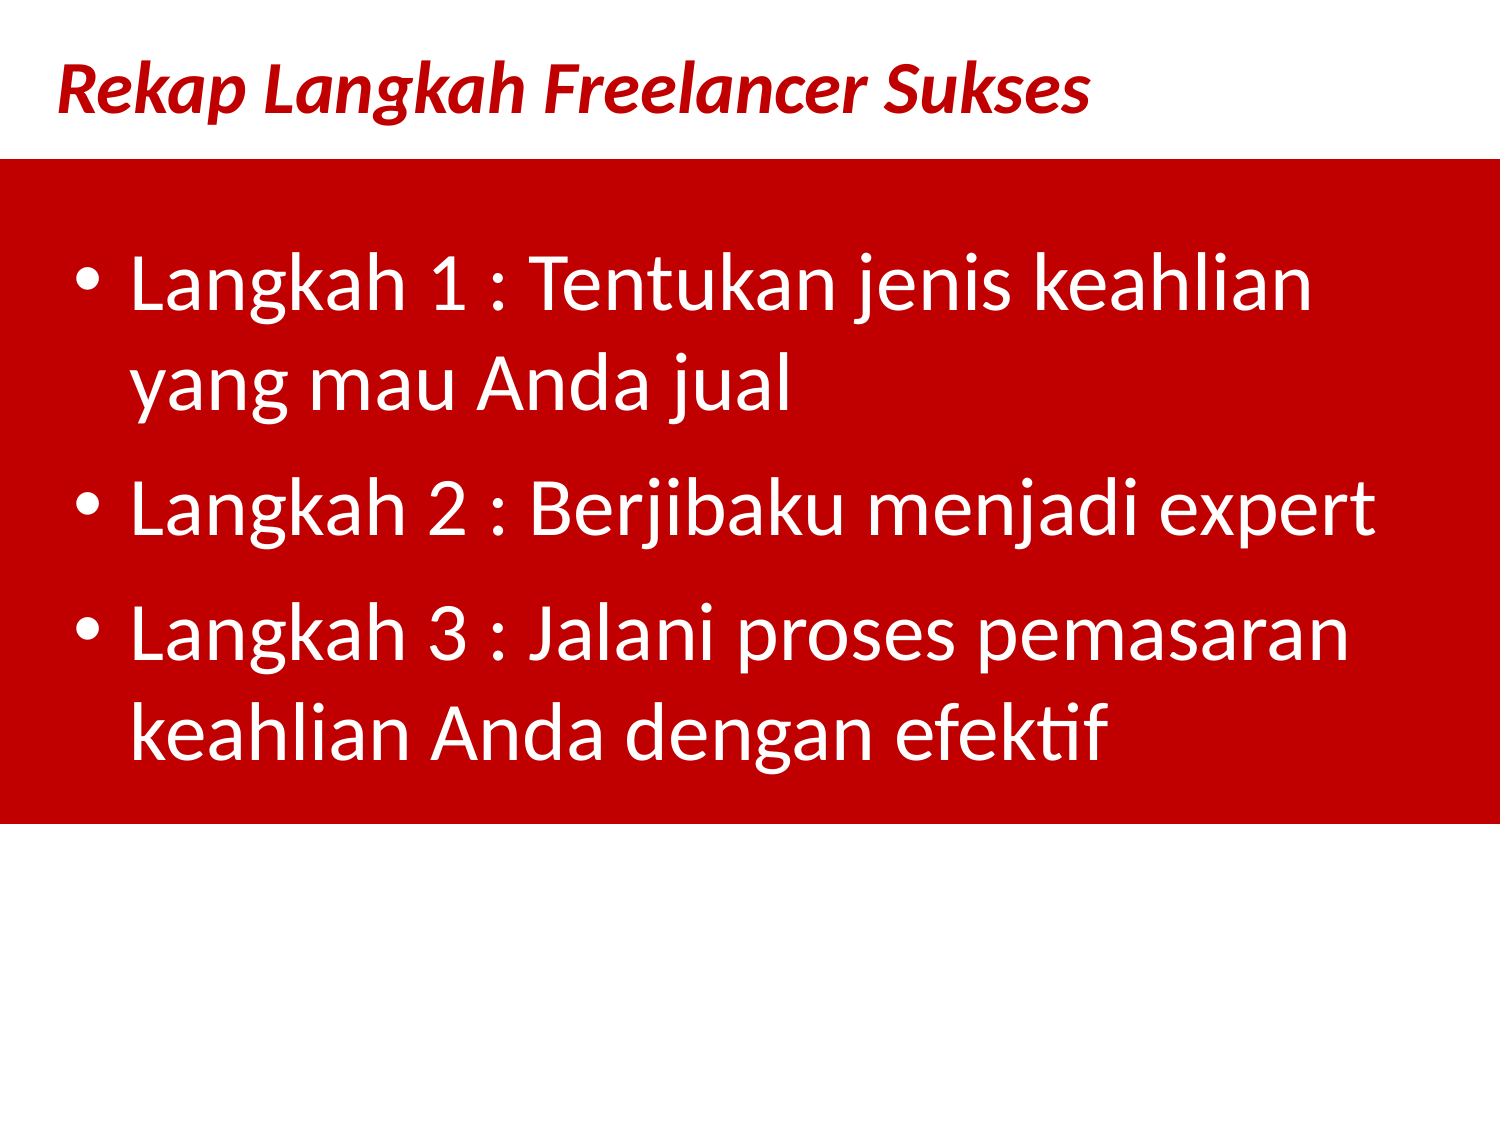

Rekap Langkah Freelancer Sukses

Langkah 1 : Tentukan jenis keahlian yang mau Anda jual
Langkah 2 : Berjibaku menjadi expert
Langkah 3 : Jalani proses pemasaran keahlian Anda dengan efektif